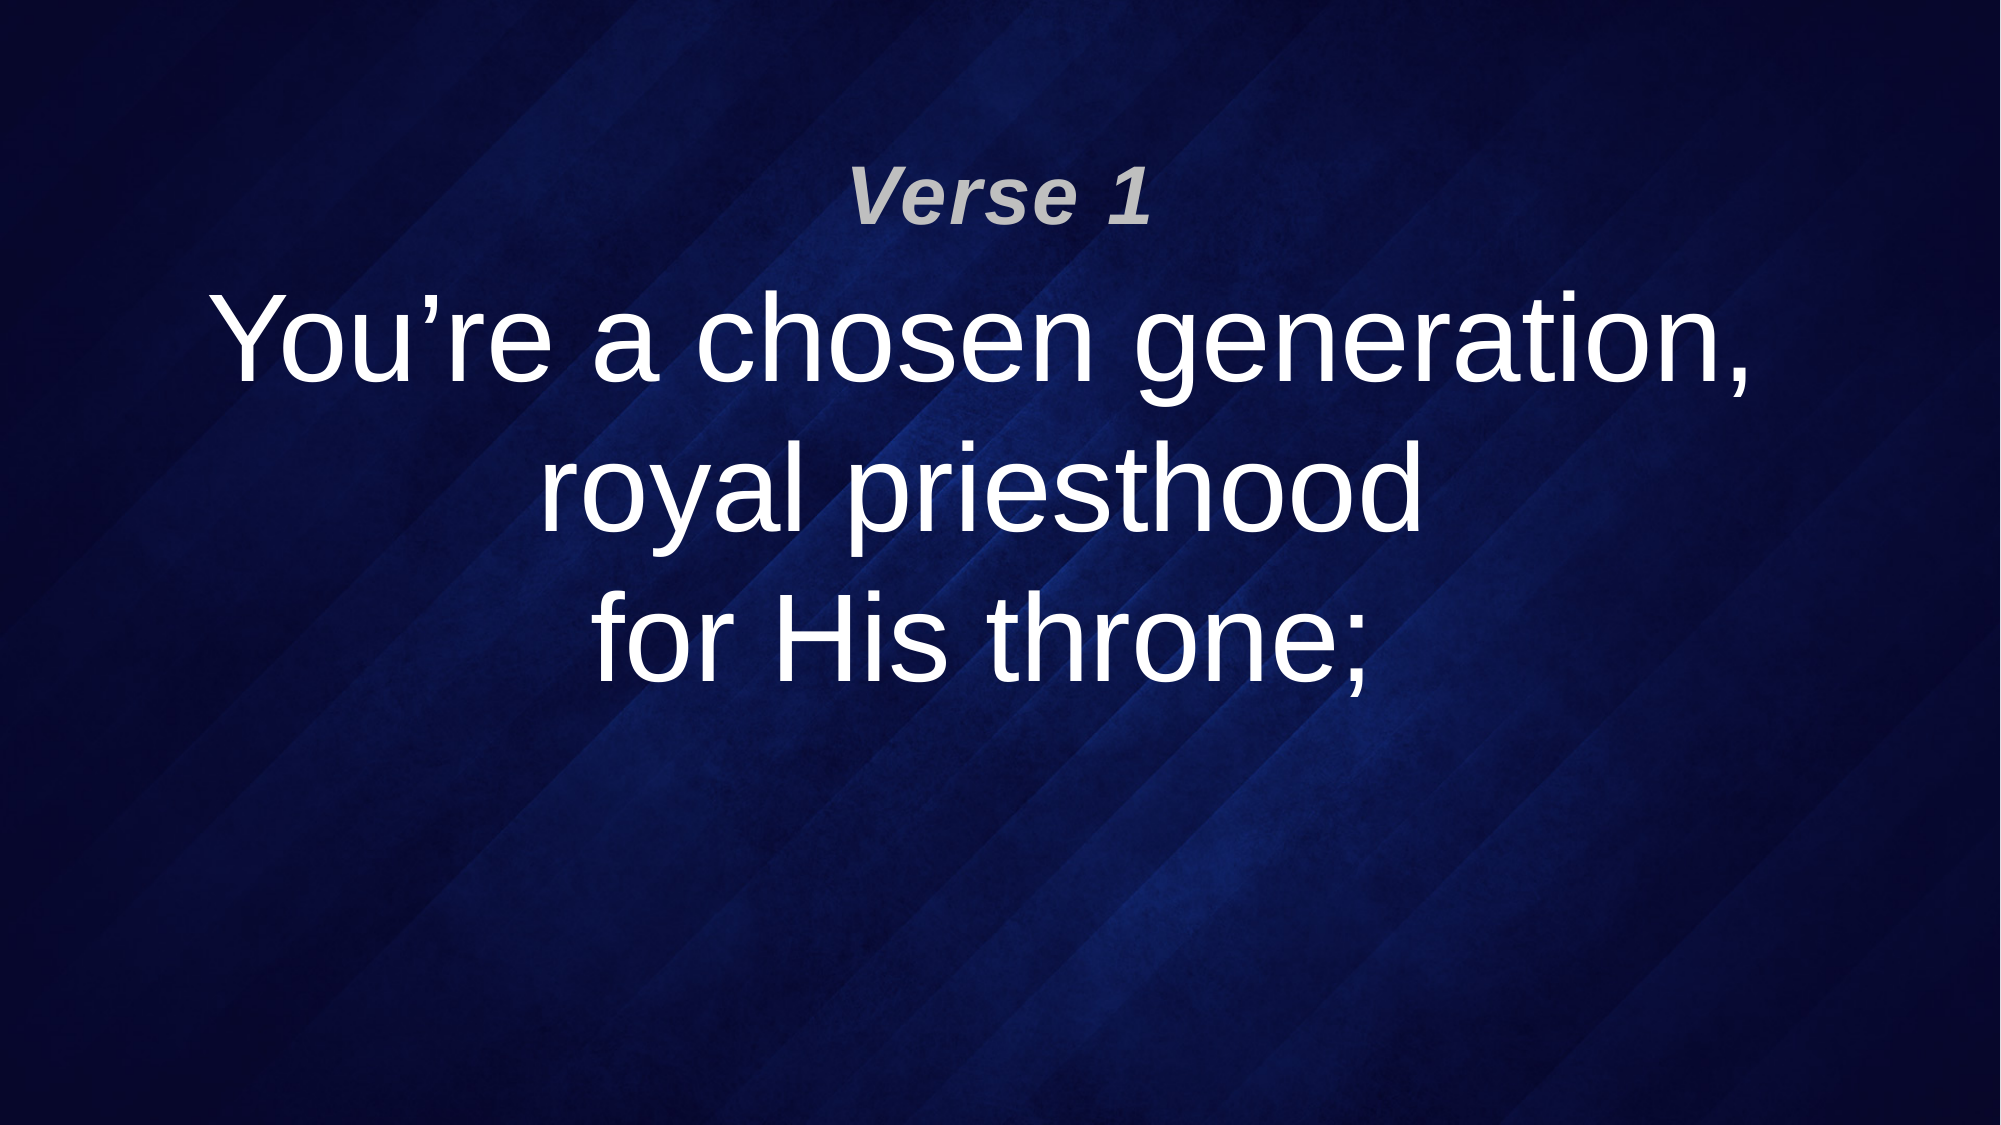

Verse 1
# You’re a chosen generation, royal priesthood for His throne;